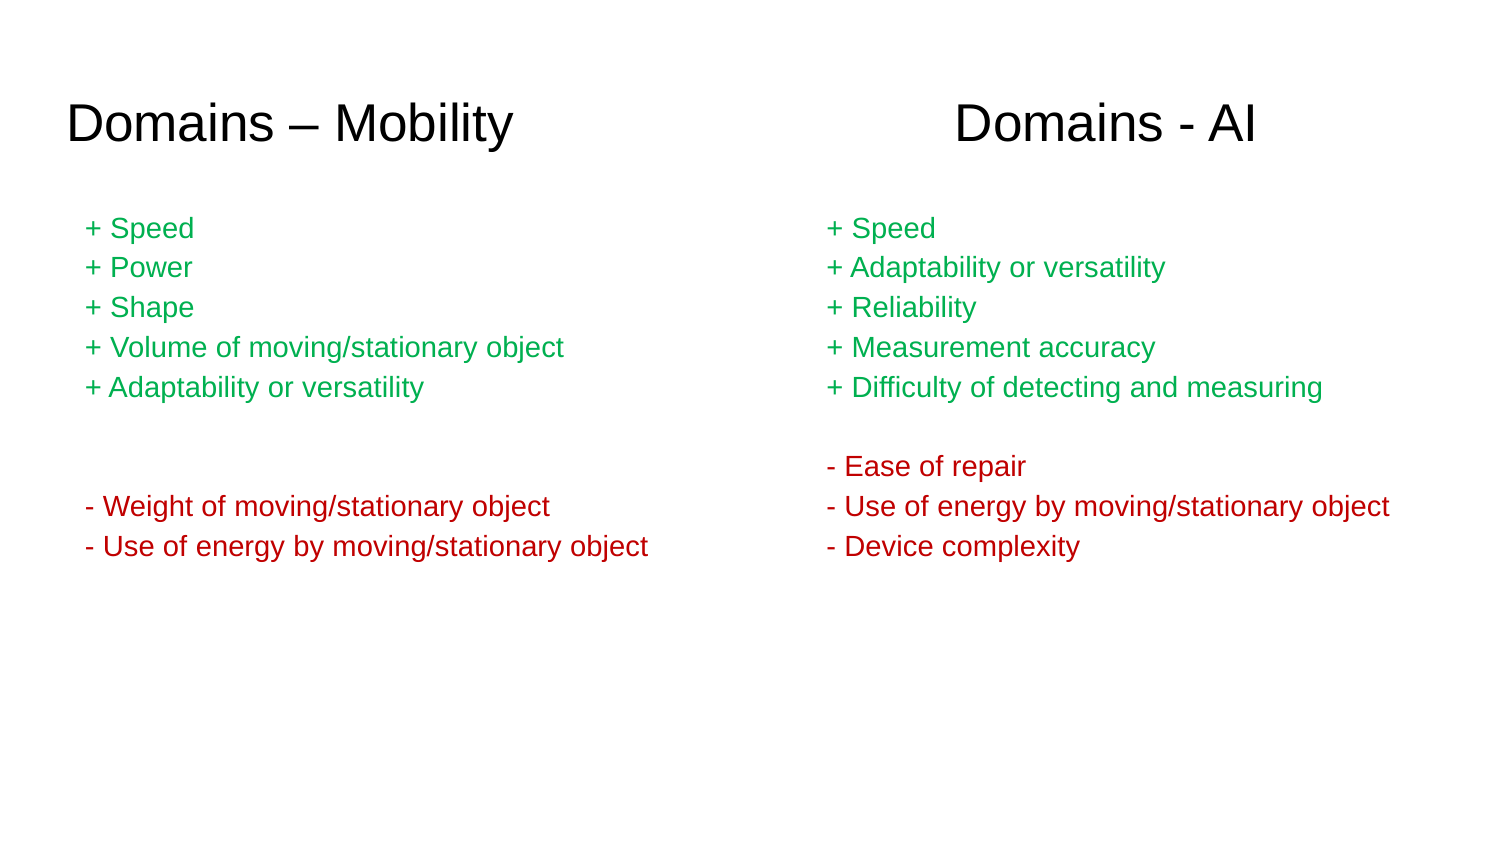

# Domains – Mobility                              Domains - AI
+ Speed
+ Power
+ Shape
+ Volume of moving/stationary object
+ Adaptability or versatility

- Weight of moving/stationary object
- Use of energy by moving/stationary object
+ Speed
+ Adaptability or versatility
+ Reliability
+ Measurement accuracy
+ Difficulty of detecting and measuring

- Ease of repair
- Use of energy by moving/stationary object
- Device complexity